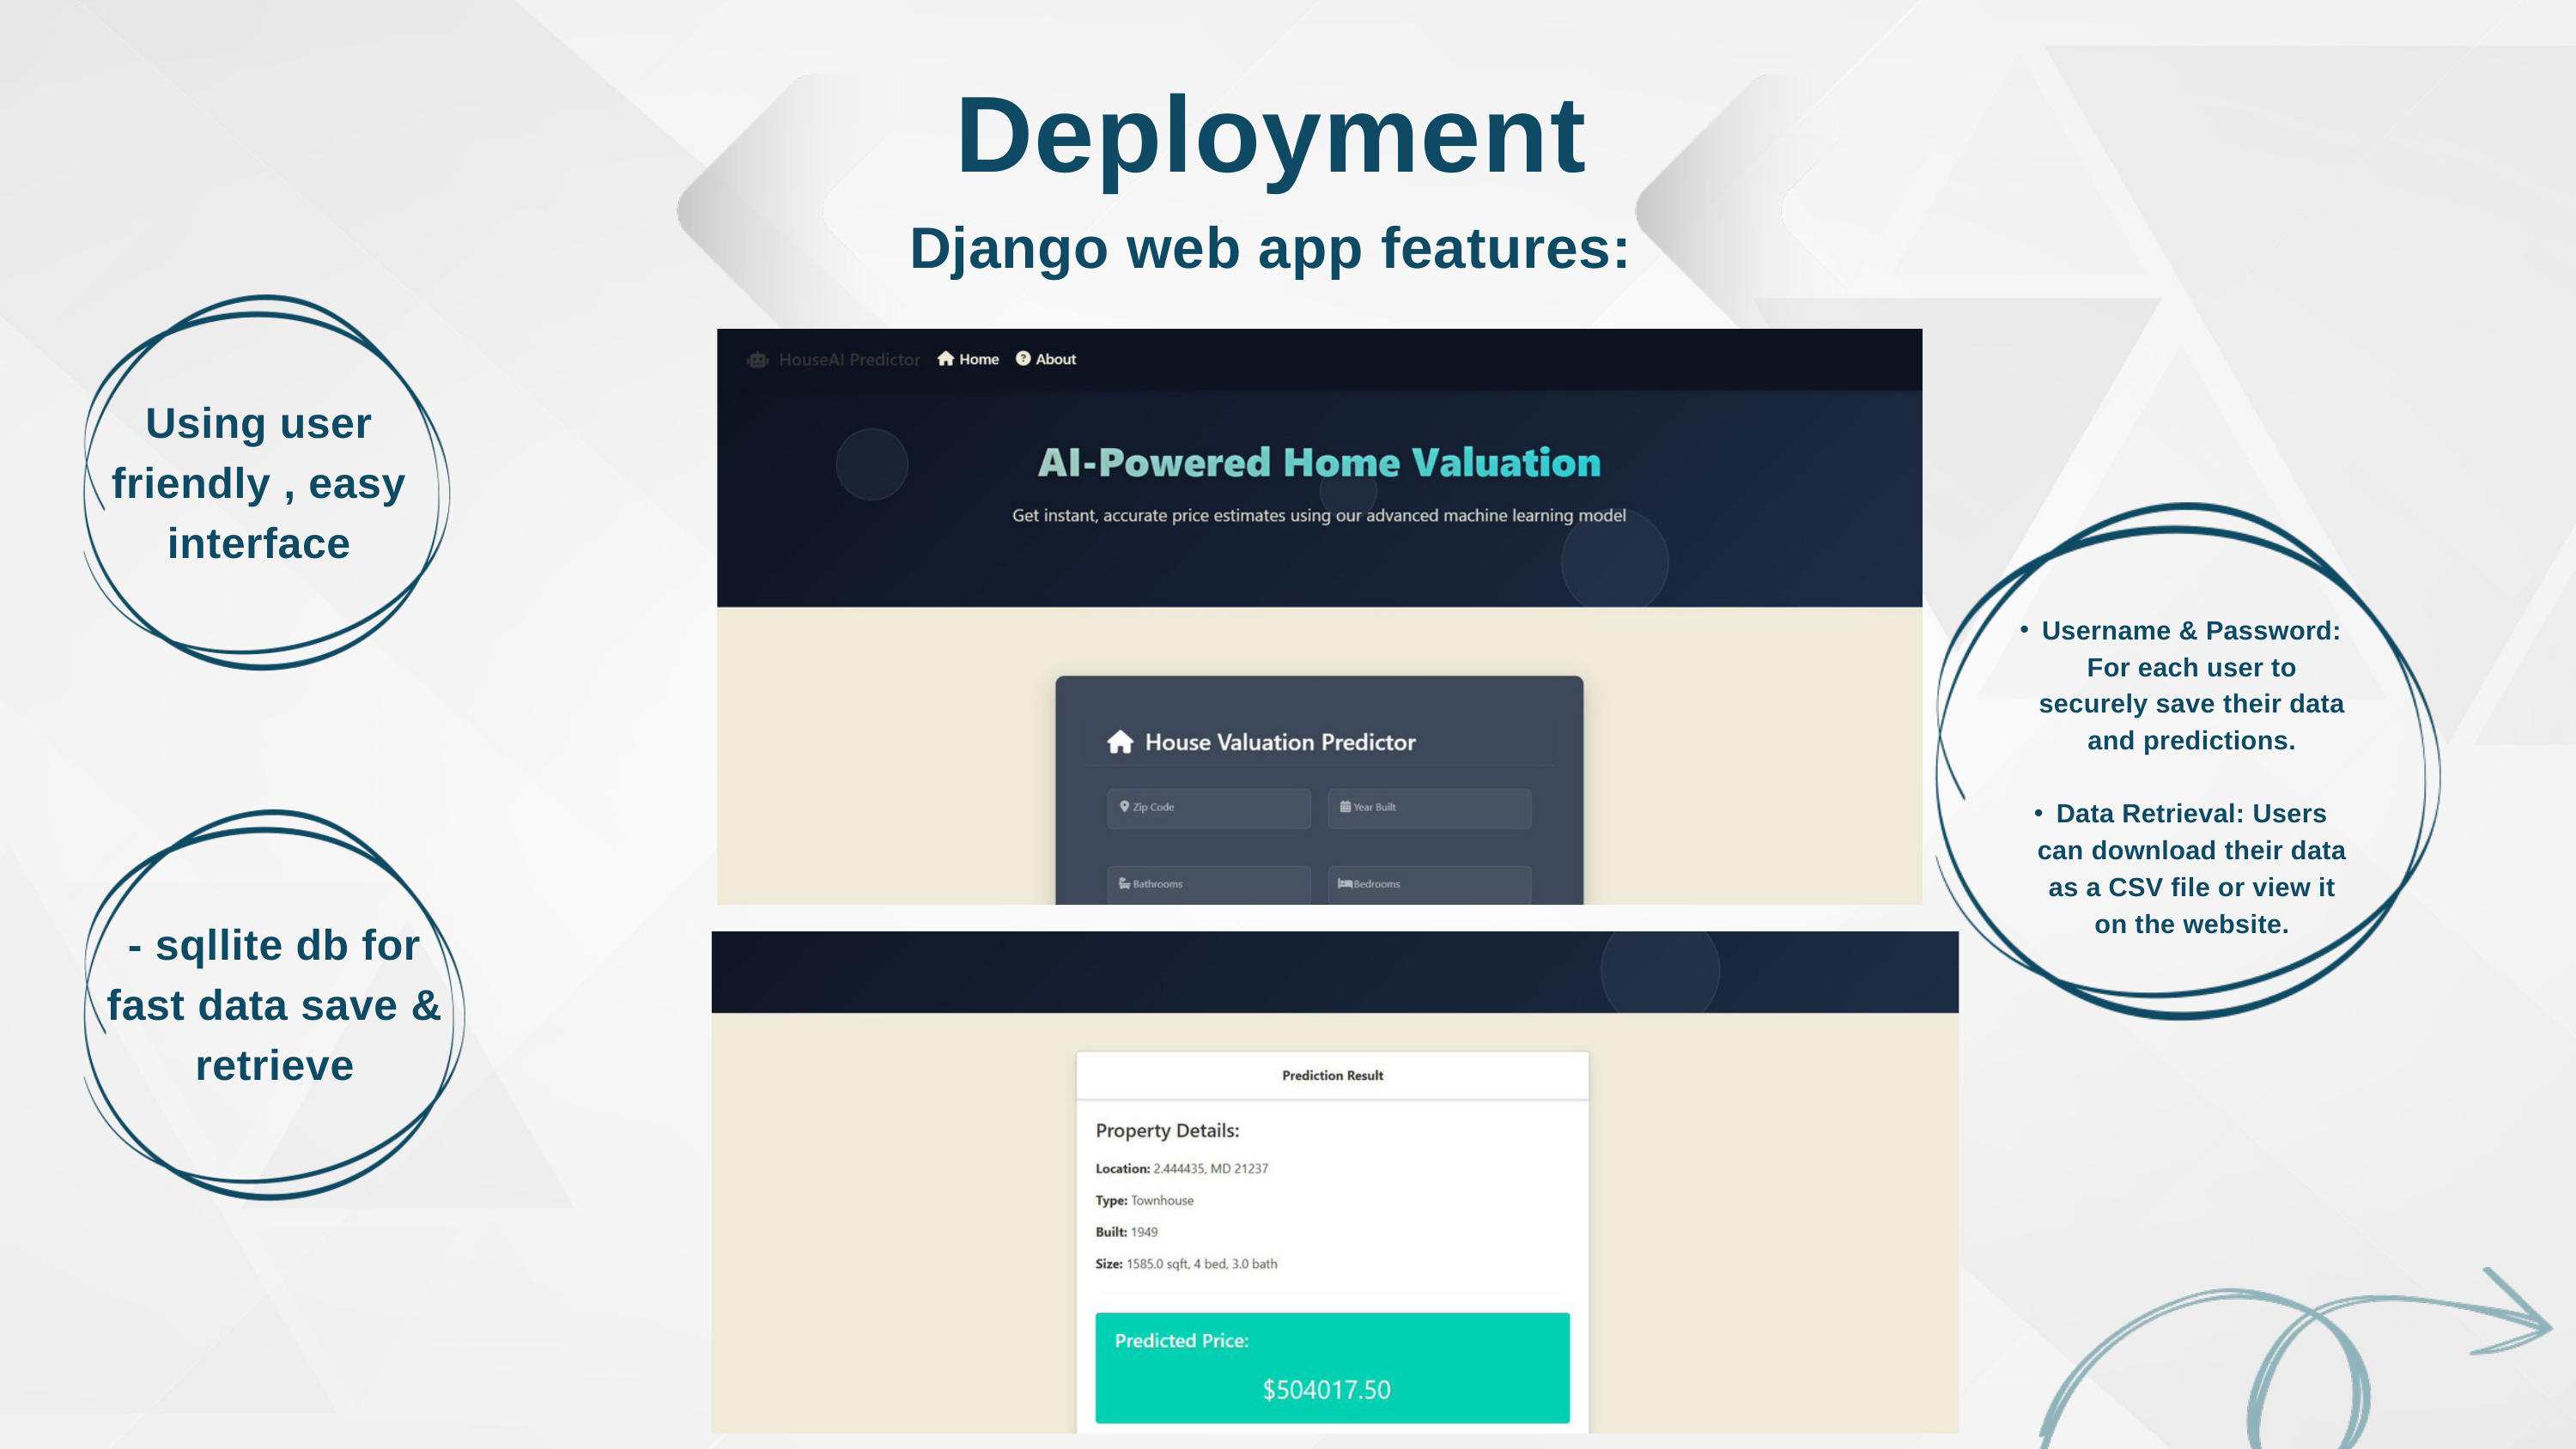

Deployment
Django web app features:

Using user friendly , easy interface

Username & Password: For each user to securely save their data and predictions.

Data Retrieval: Users can download their data as a CSV file or view it on the website.

- ⁠sqllite db for fast data save & retrieve